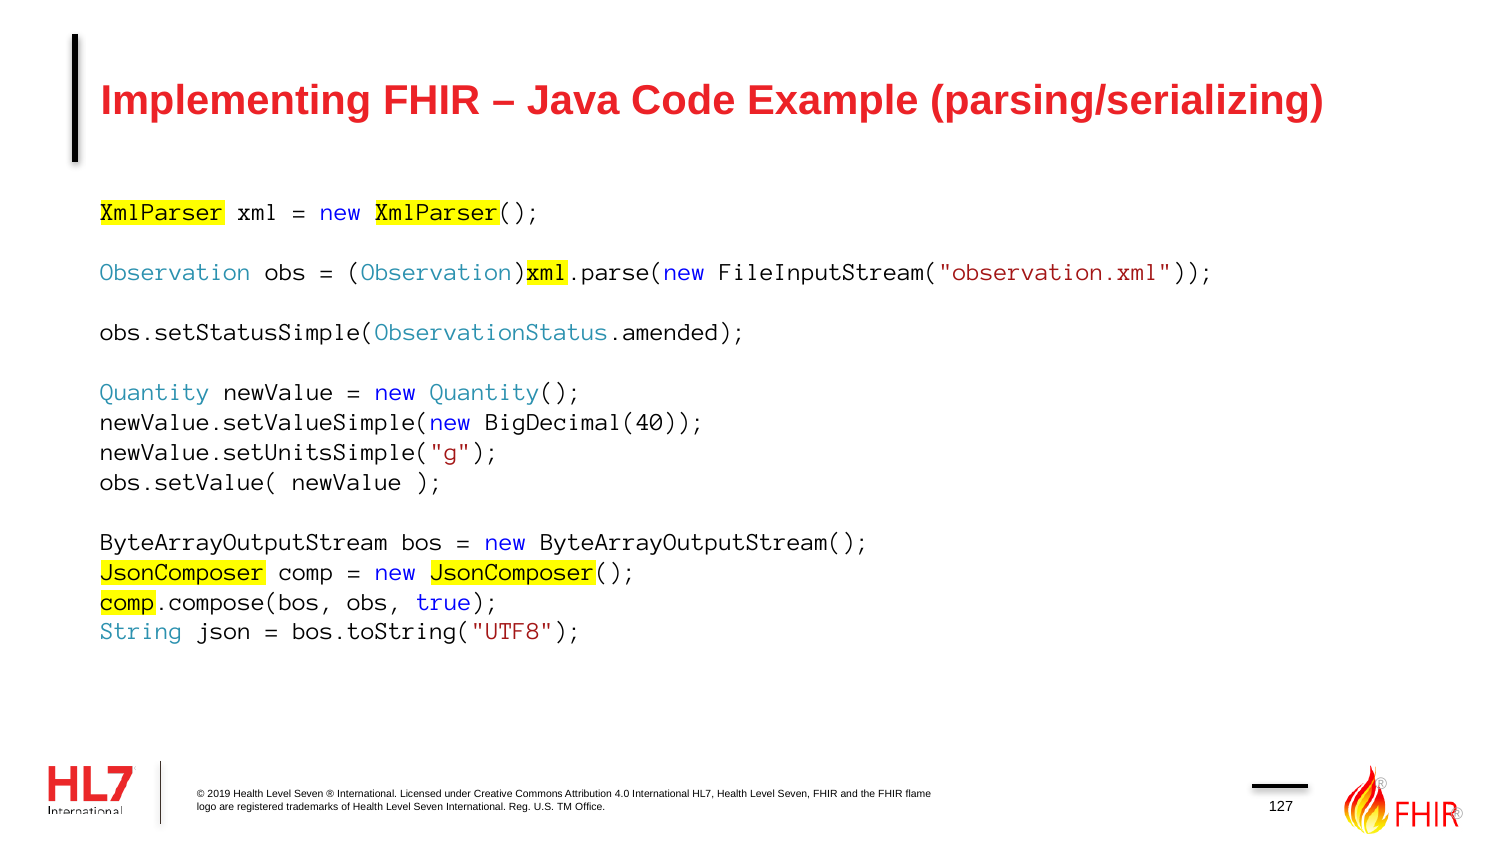

# Implementing FHIR – Java Code Example (parsing/serializing)
XmlParser xml = new XmlParser();

Observation obs = (Observation)xml.parse(new FileInputStream("observation.xml"));

obs.setStatusSimple(ObservationStatus.amended);

Quantity newValue = new Quantity();
newValue.setValueSimple(new BigDecimal(40));
newValue.setUnitsSimple("g");
obs.setValue( newValue );

ByteArrayOutputStream bos = new ByteArrayOutputStream();
JsonComposer comp = new JsonComposer();
comp.compose(bos, obs, true);
String json = bos.toString("UTF8");

127
© 2019 Health Level Seven ® International. Licensed under Creative Commons Attribution 4.0 International HL7, Health Level Seven, FHIR and the FHIR flame logo are registered trademarks of Health Level Seven International. Reg. U.S. TM Office.